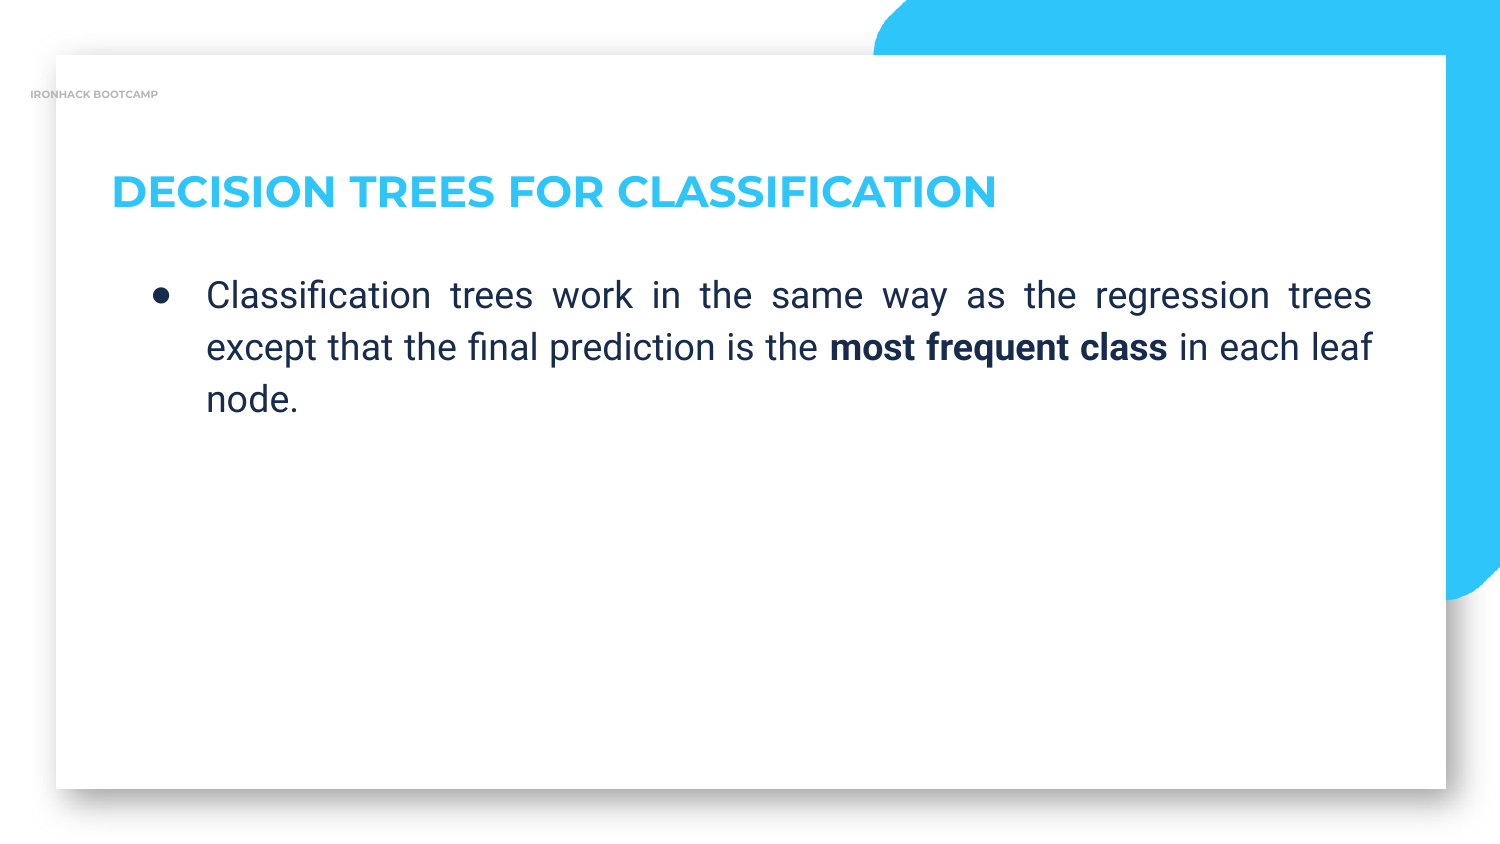

IRONHACK BOOTCAMP
DECISION TREES FOR CLASSIFICATION
Classification trees work in the same way as the regression trees except that the final prediction is the most frequent class in each leaf node.